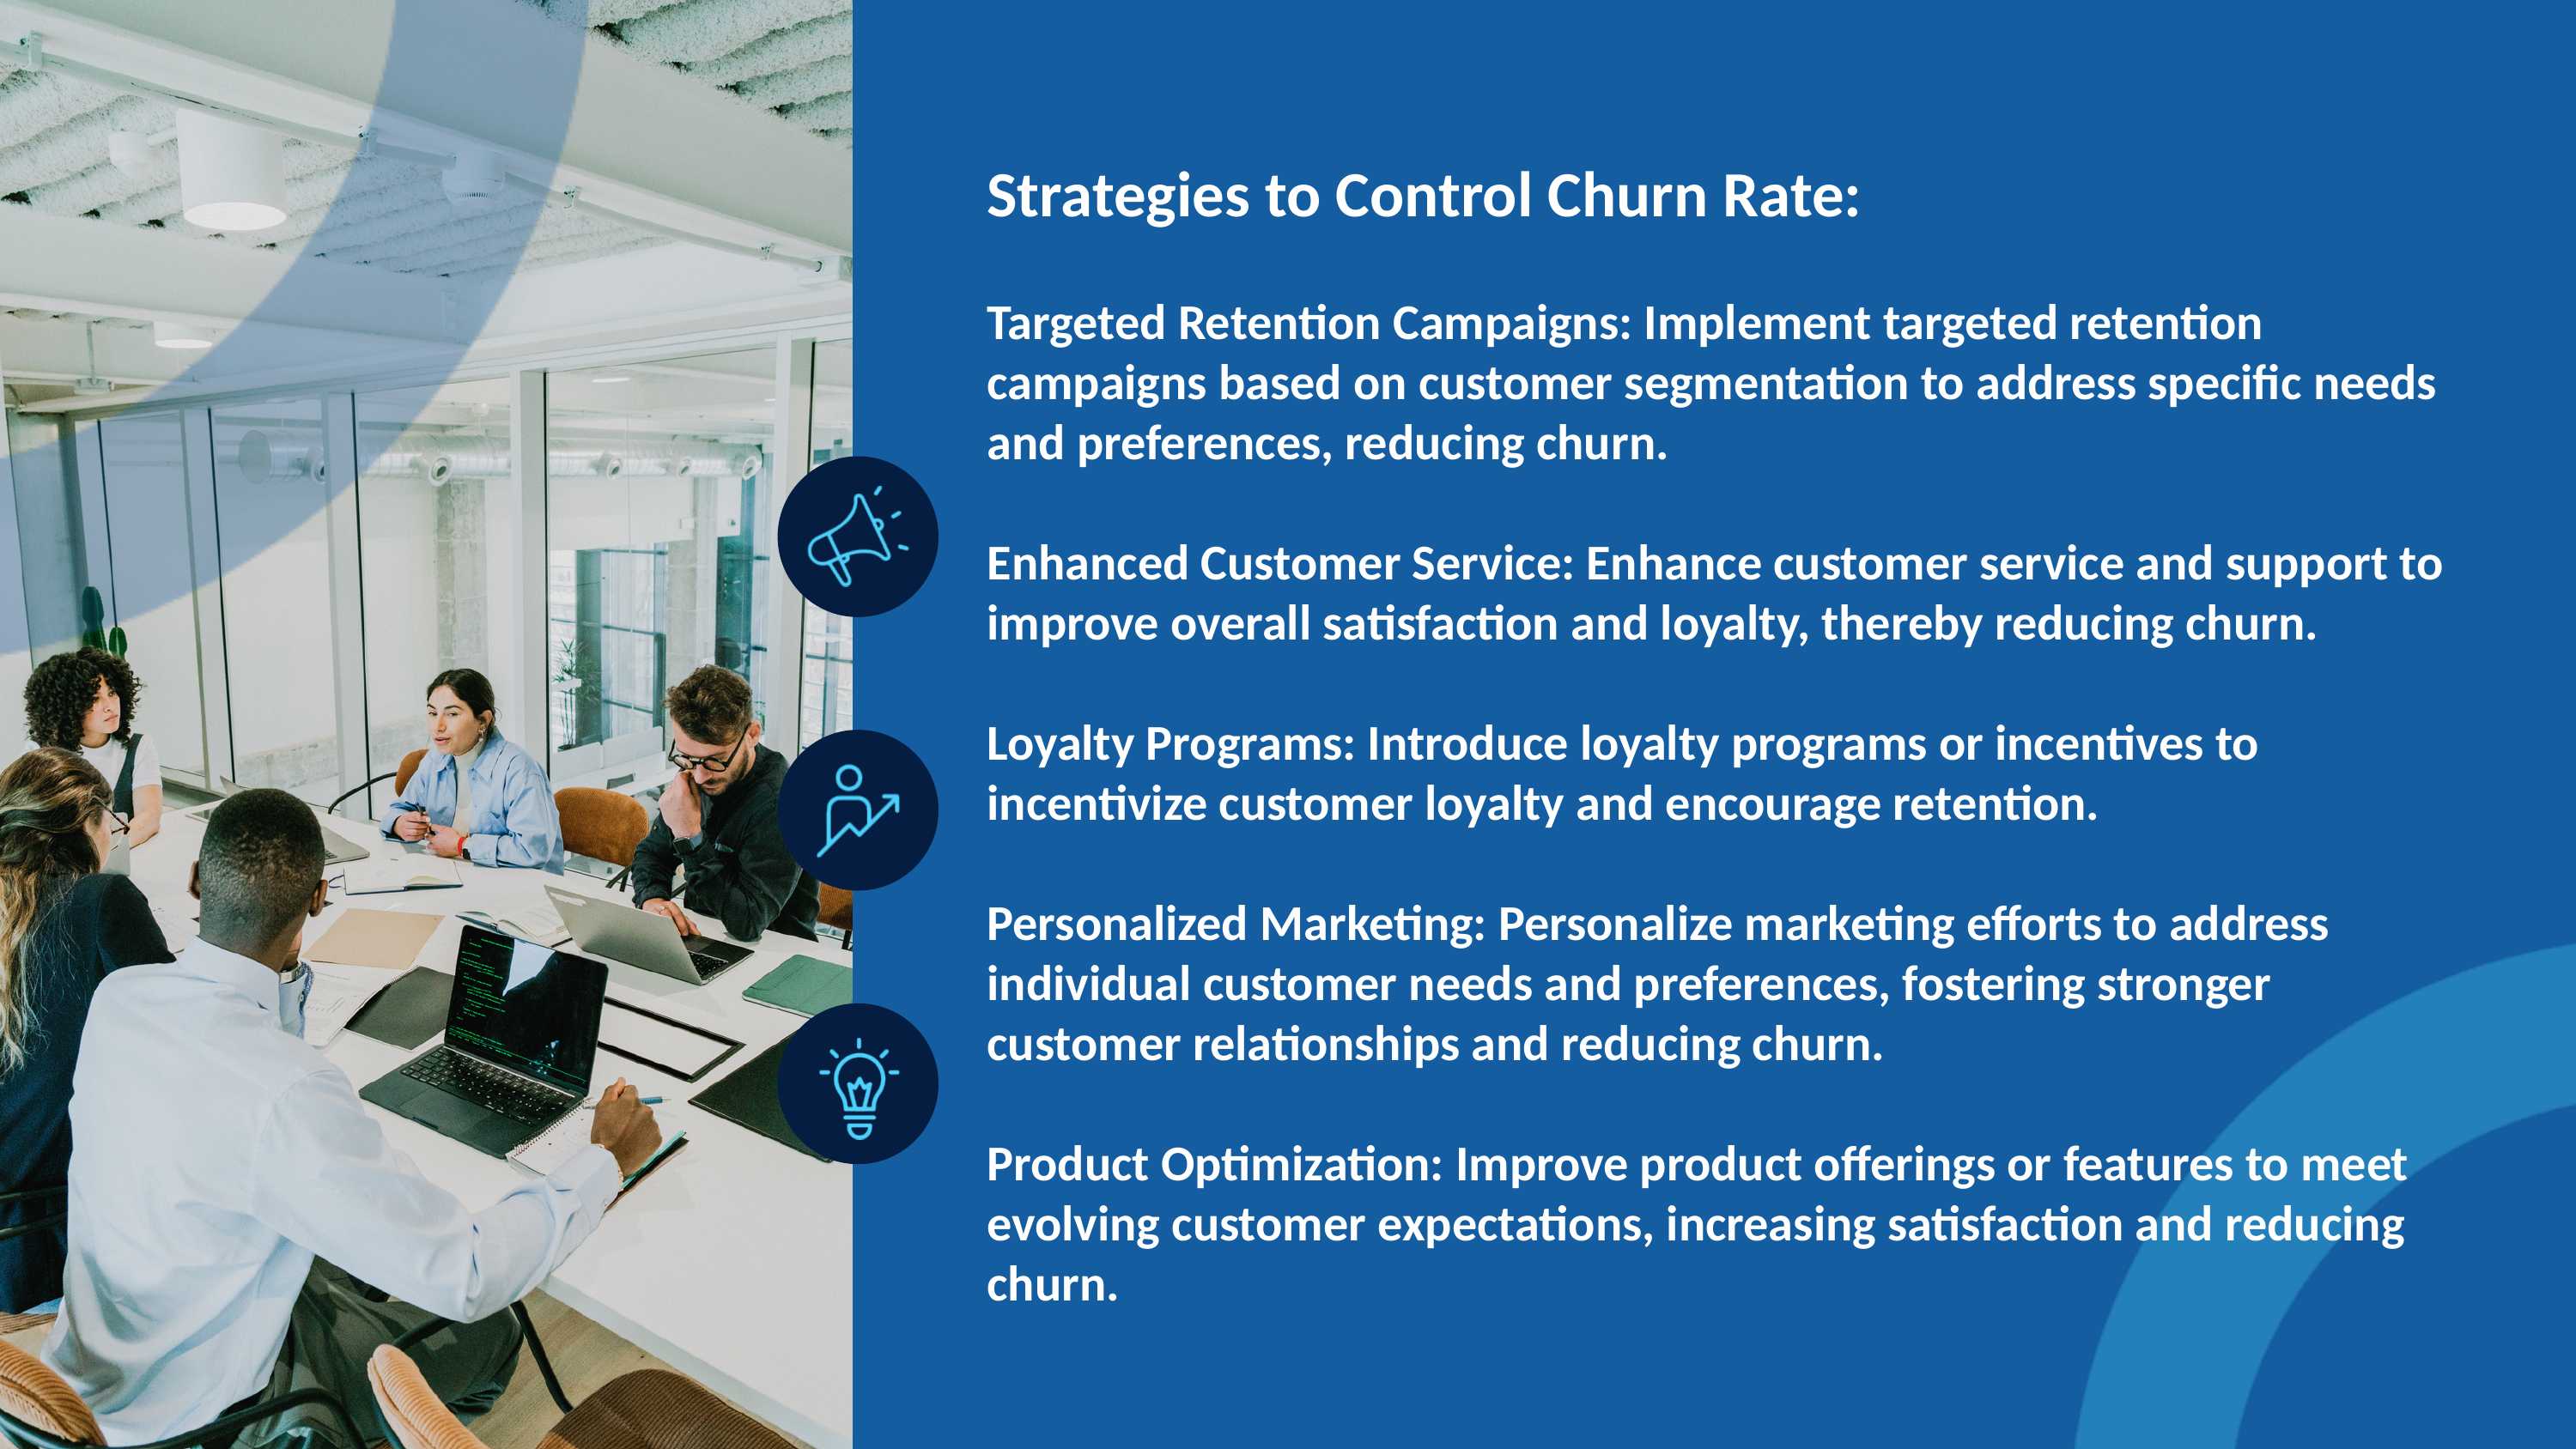

Strategies to Control Churn Rate:

Targeted Retention Campaigns: Implement targeted retention campaigns based on customer segmentation to address specific needs and preferences, reducing churn.

Enhanced Customer Service: Enhance customer service and support to improve overall satisfaction and loyalty, thereby reducing churn.

Loyalty Programs: Introduce loyalty programs or incentives to incentivize customer loyalty and encourage retention.

Personalized Marketing: Personalize marketing efforts to address individual customer needs and preferences, fostering stronger customer relationships and reducing churn.

Product Optimization: Improve product offerings or features to meet evolving customer expectations, increasing satisfaction and reducing churn.